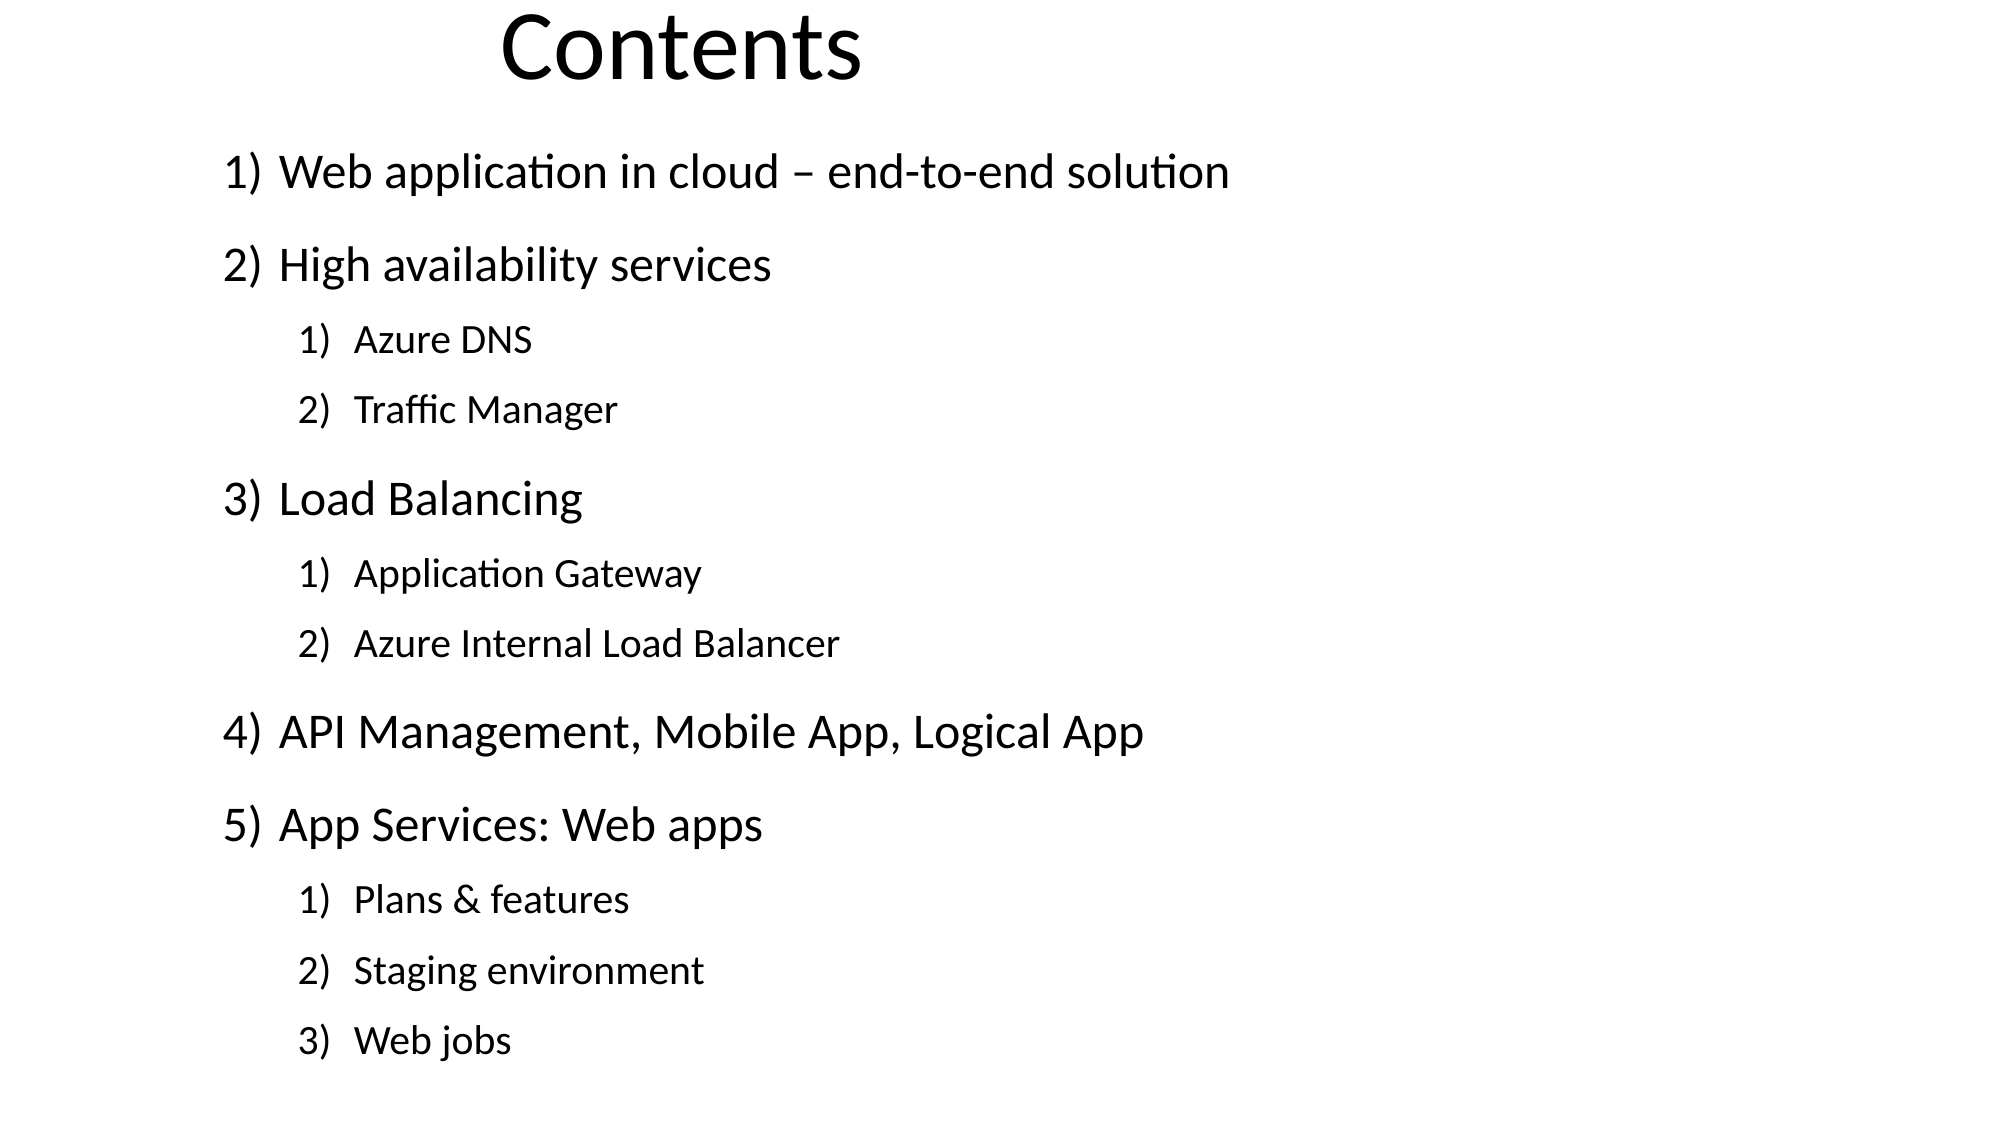

# Contents
Web application in cloud – end-to-end solution
High availability services
Azure DNS
Traffic Manager
Load Balancing
Application Gateway
Azure Internal Load Balancer
API Management, Mobile App, Logical App
App Services: Web apps
Plans & features
Staging environment
Web jobs